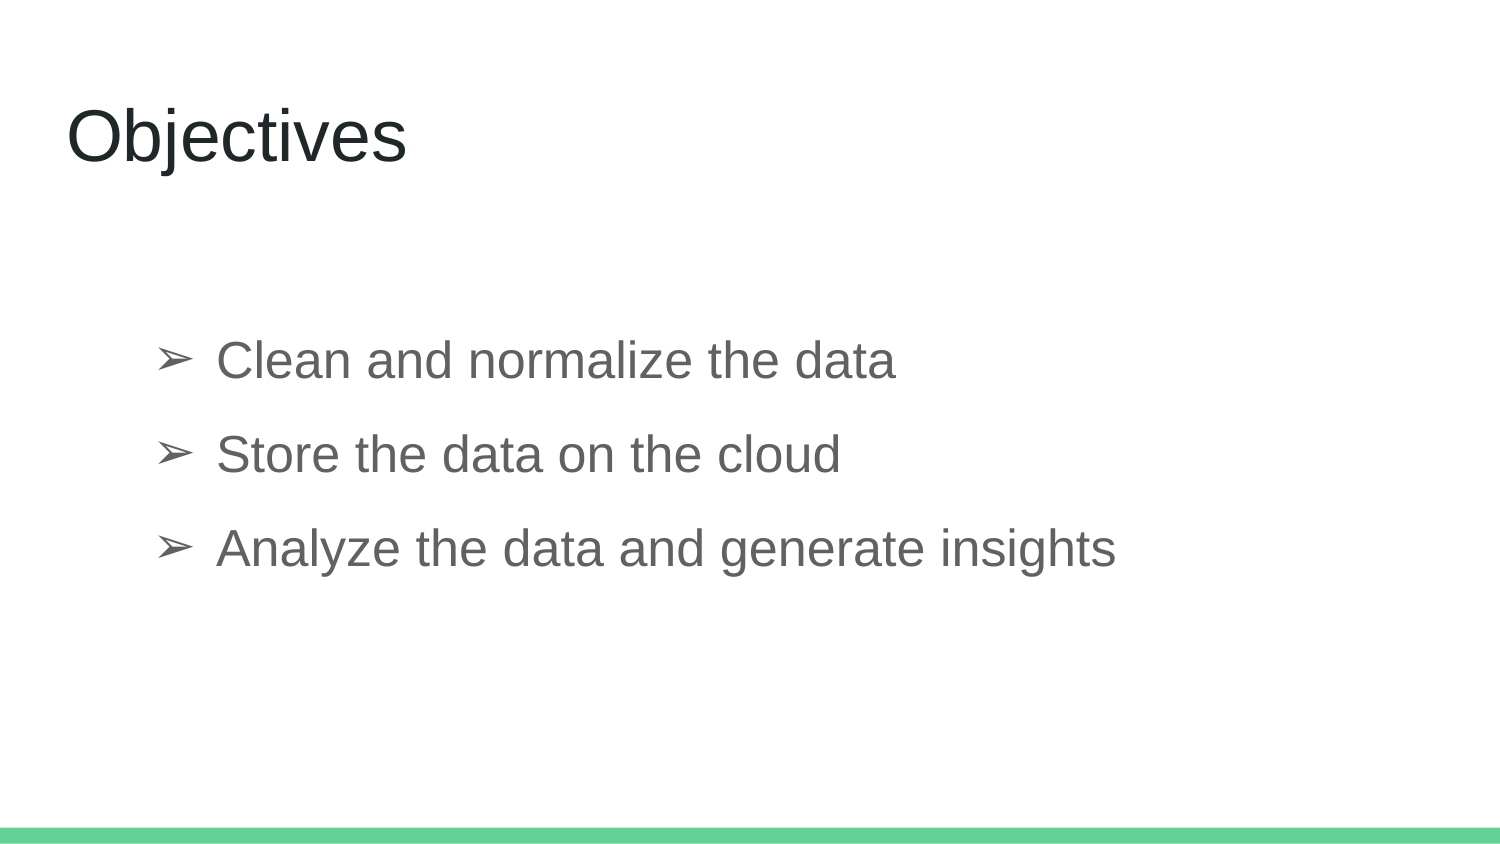

# Objectives
Clean and normalize the data
Store the data on the cloud
Analyze the data and generate insights